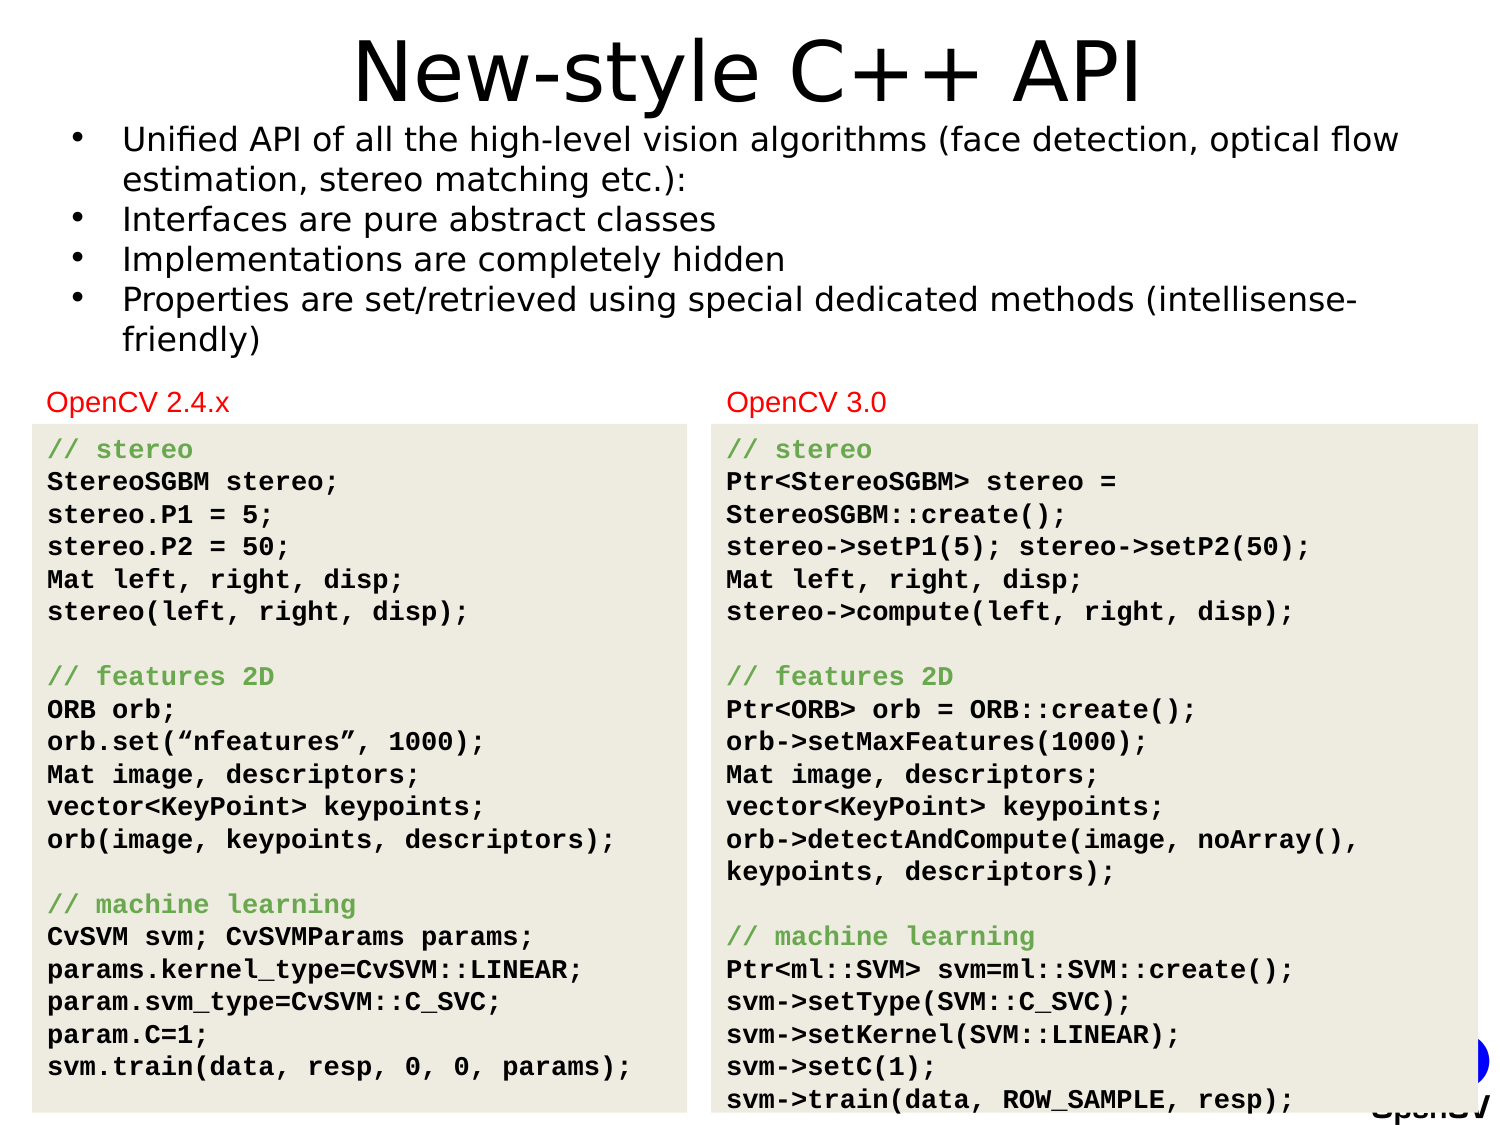

# New-style C++ API
Unified API of all the high-level vision algorithms (face detection, optical flow estimation, stereo matching etc.):
Interfaces are pure abstract classes
Implementations are completely hidden
Properties are set/retrieved using special dedicated methods (intellisense-friendly)
OpenCV 2.4.x
OpenCV 3.0
// stereo
StereoSGBM stereo;
stereo.P1 = 5;
stereo.P2 = 50;
Mat left, right, disp;
stereo(left, right, disp);

// features 2D
ORB orb;
orb.set(“nfeatures”, 1000);
Mat image, descriptors;
vector<KeyPoint> keypoints;
orb(image, keypoints, descriptors);

// machine learning
CvSVM svm; CvSVMParams params;
params.kernel_type=CvSVM::LINEAR;
param.svm_type=CvSVM::C_SVC;
param.C=1;
svm.train(data, resp, 0, 0, params);
// stereo
Ptr<StereoSGBM> stereo = StereoSGBM::create();
stereo->setP1(5); stereo->setP2(50);
Mat left, right, disp;
stereo->compute(left, right, disp);

// features 2D
Ptr<ORB> orb = ORB::create();
orb->setMaxFeatures(1000);
Mat image, descriptors;
vector<KeyPoint> keypoints;
orb->detectAndCompute(image, noArray(), keypoints, descriptors);

// machine learning
Ptr<ml::SVM> svm=ml::SVM::create();
svm->setType(SVM::C_SVC);
svm->setKernel(SVM::LINEAR);
svm->setC(1);
svm->train(data, ROW_SAMPLE, resp);